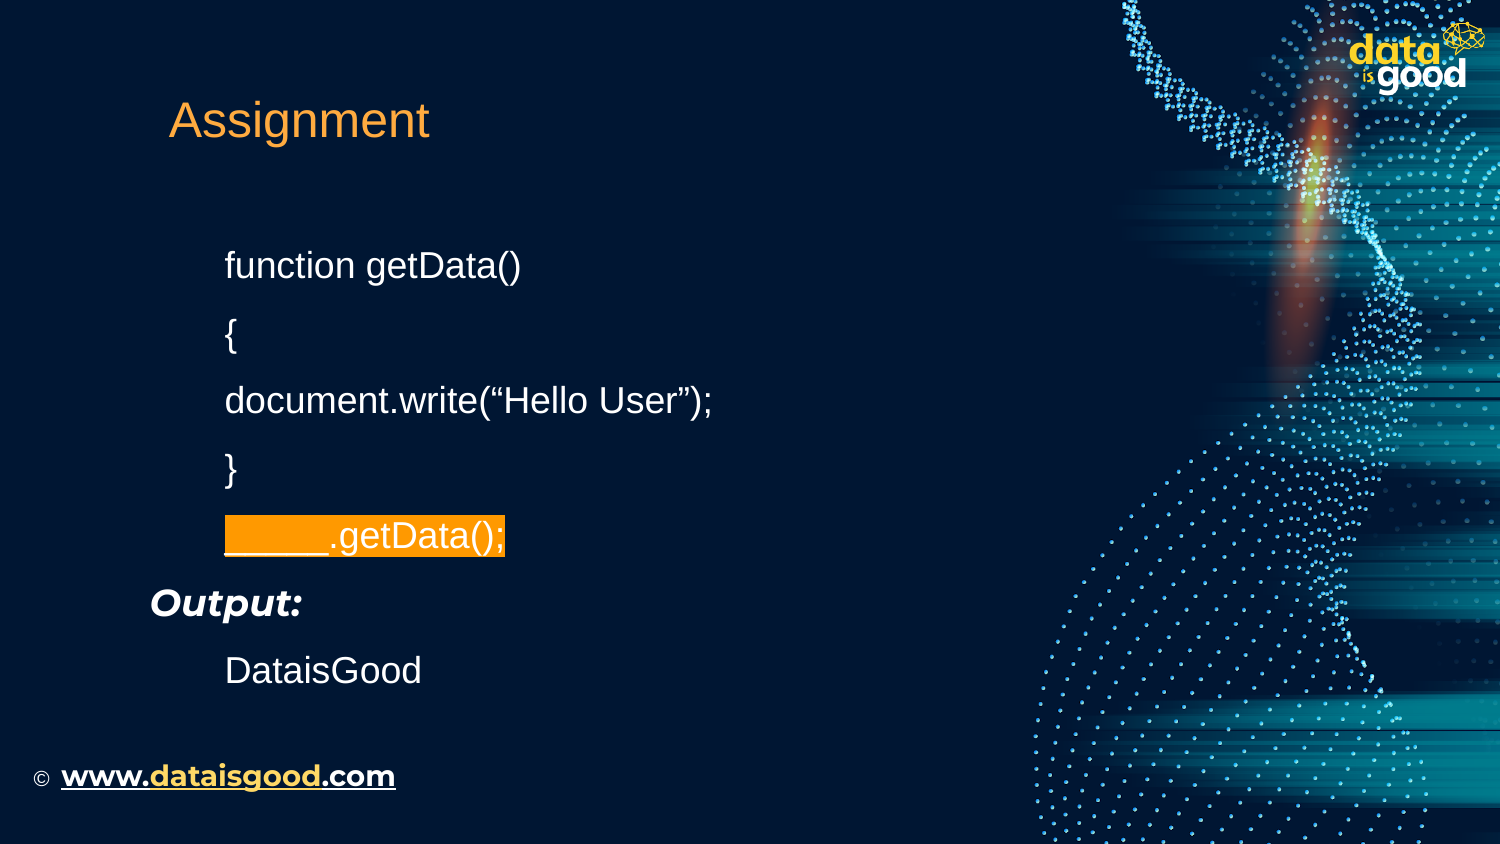

# Assignment
function getData()
{
document.write(“Hello User”);
}
_____.getData();
Output:
DataisGood